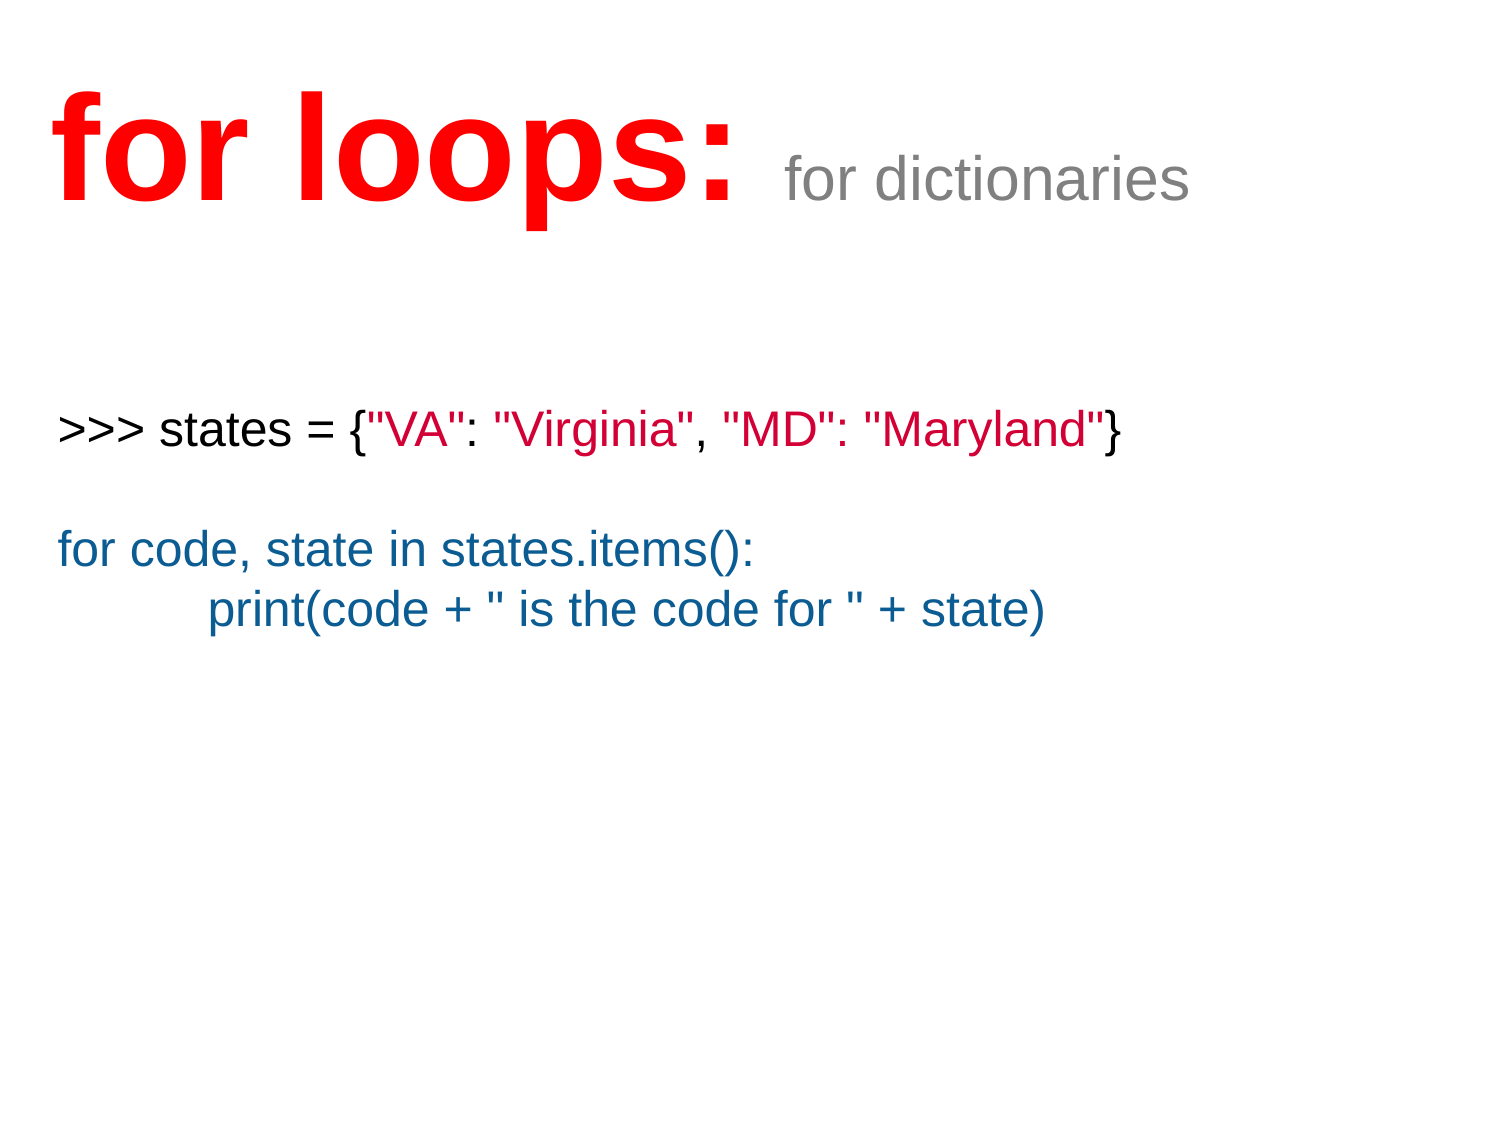

# for loops: for dictionaries

>>> states = {"VA": "Virginia", "MD": "Maryland"}

for code, state in states.items():
	print(code + " is the code for " + state)